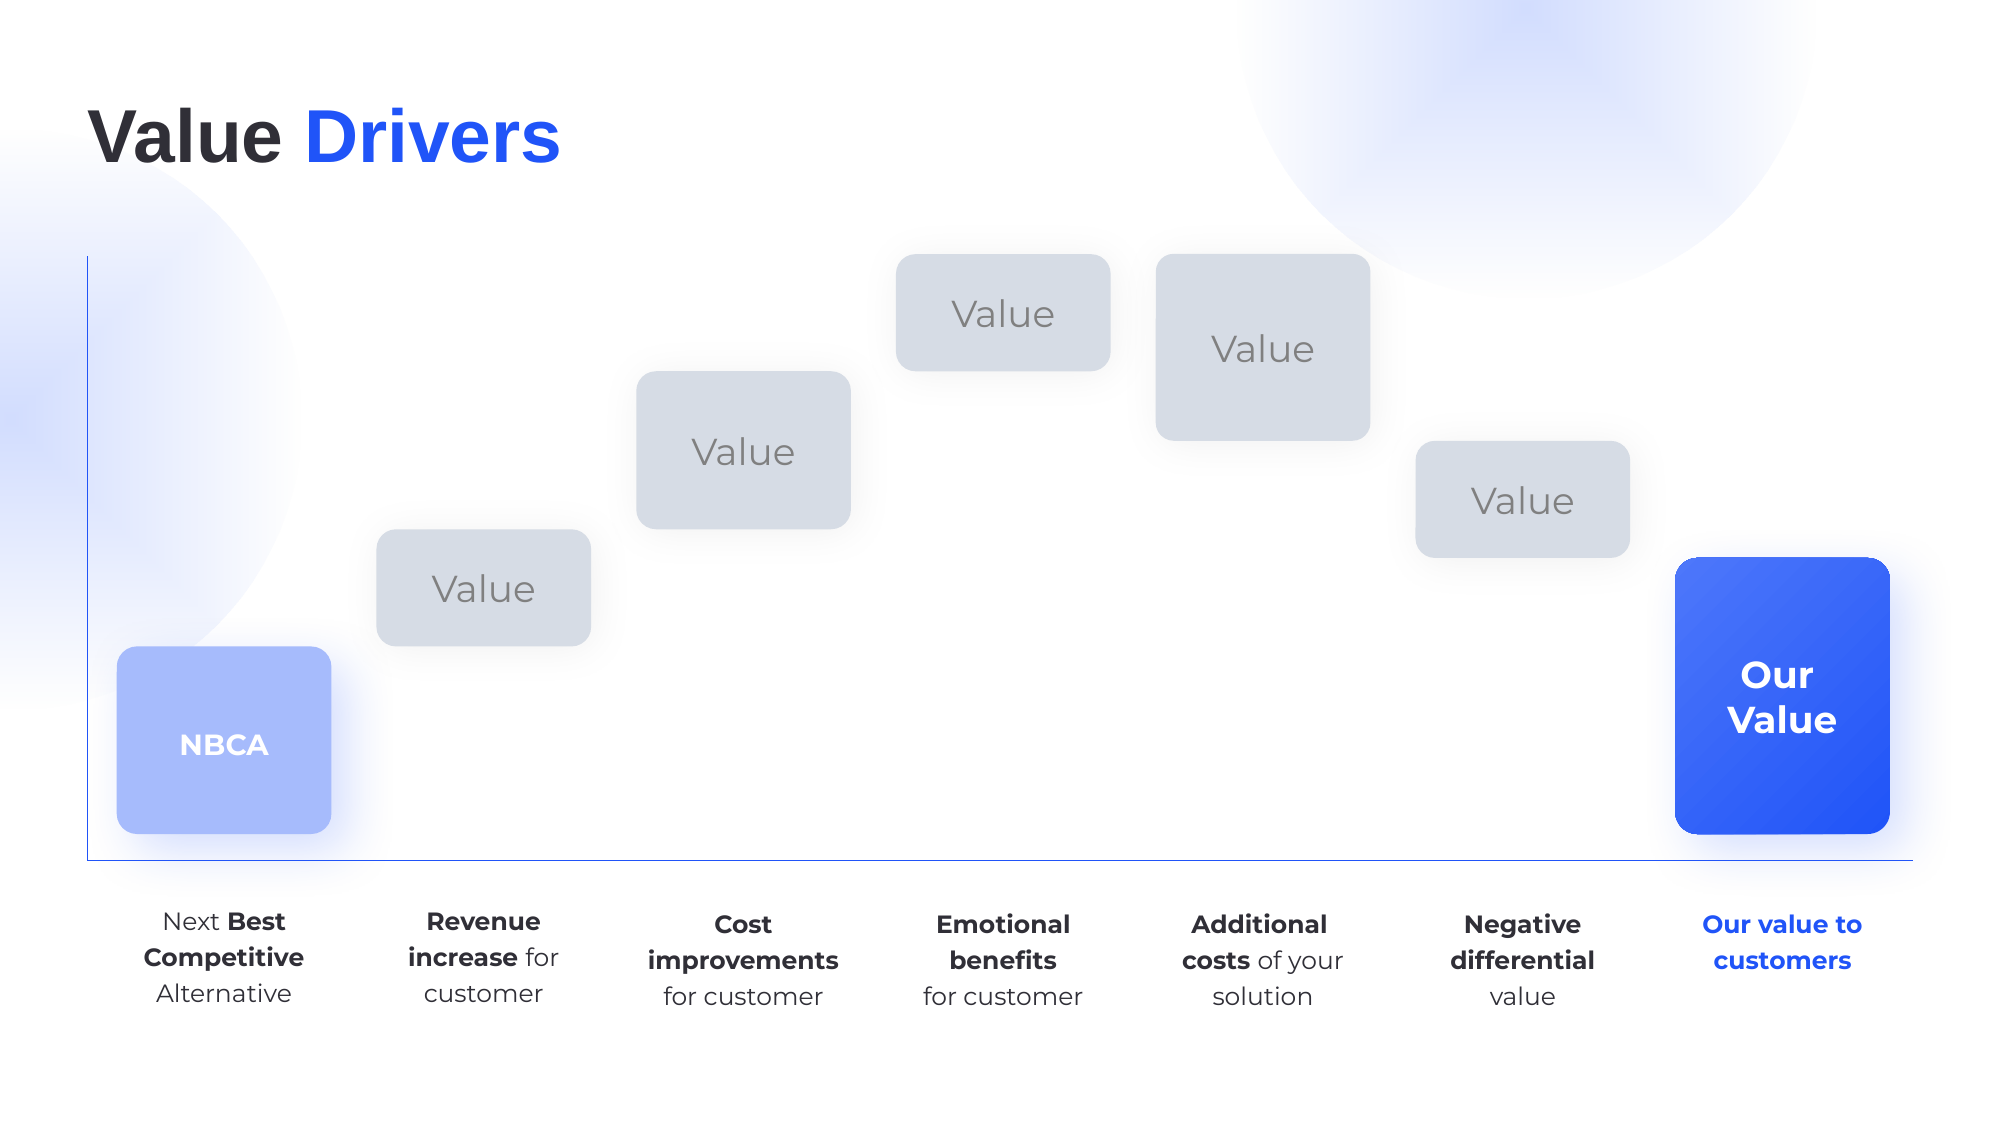

# Value Drivers

Value
Value
Value
Value
Value
Our
Value
NBCA
Next Best Competitive Alternative
Revenue increase for customer
Cost improvements for customer
Emotional benefits
for customer
Additional
costs of your solution
Negative differential value
Our value to customers